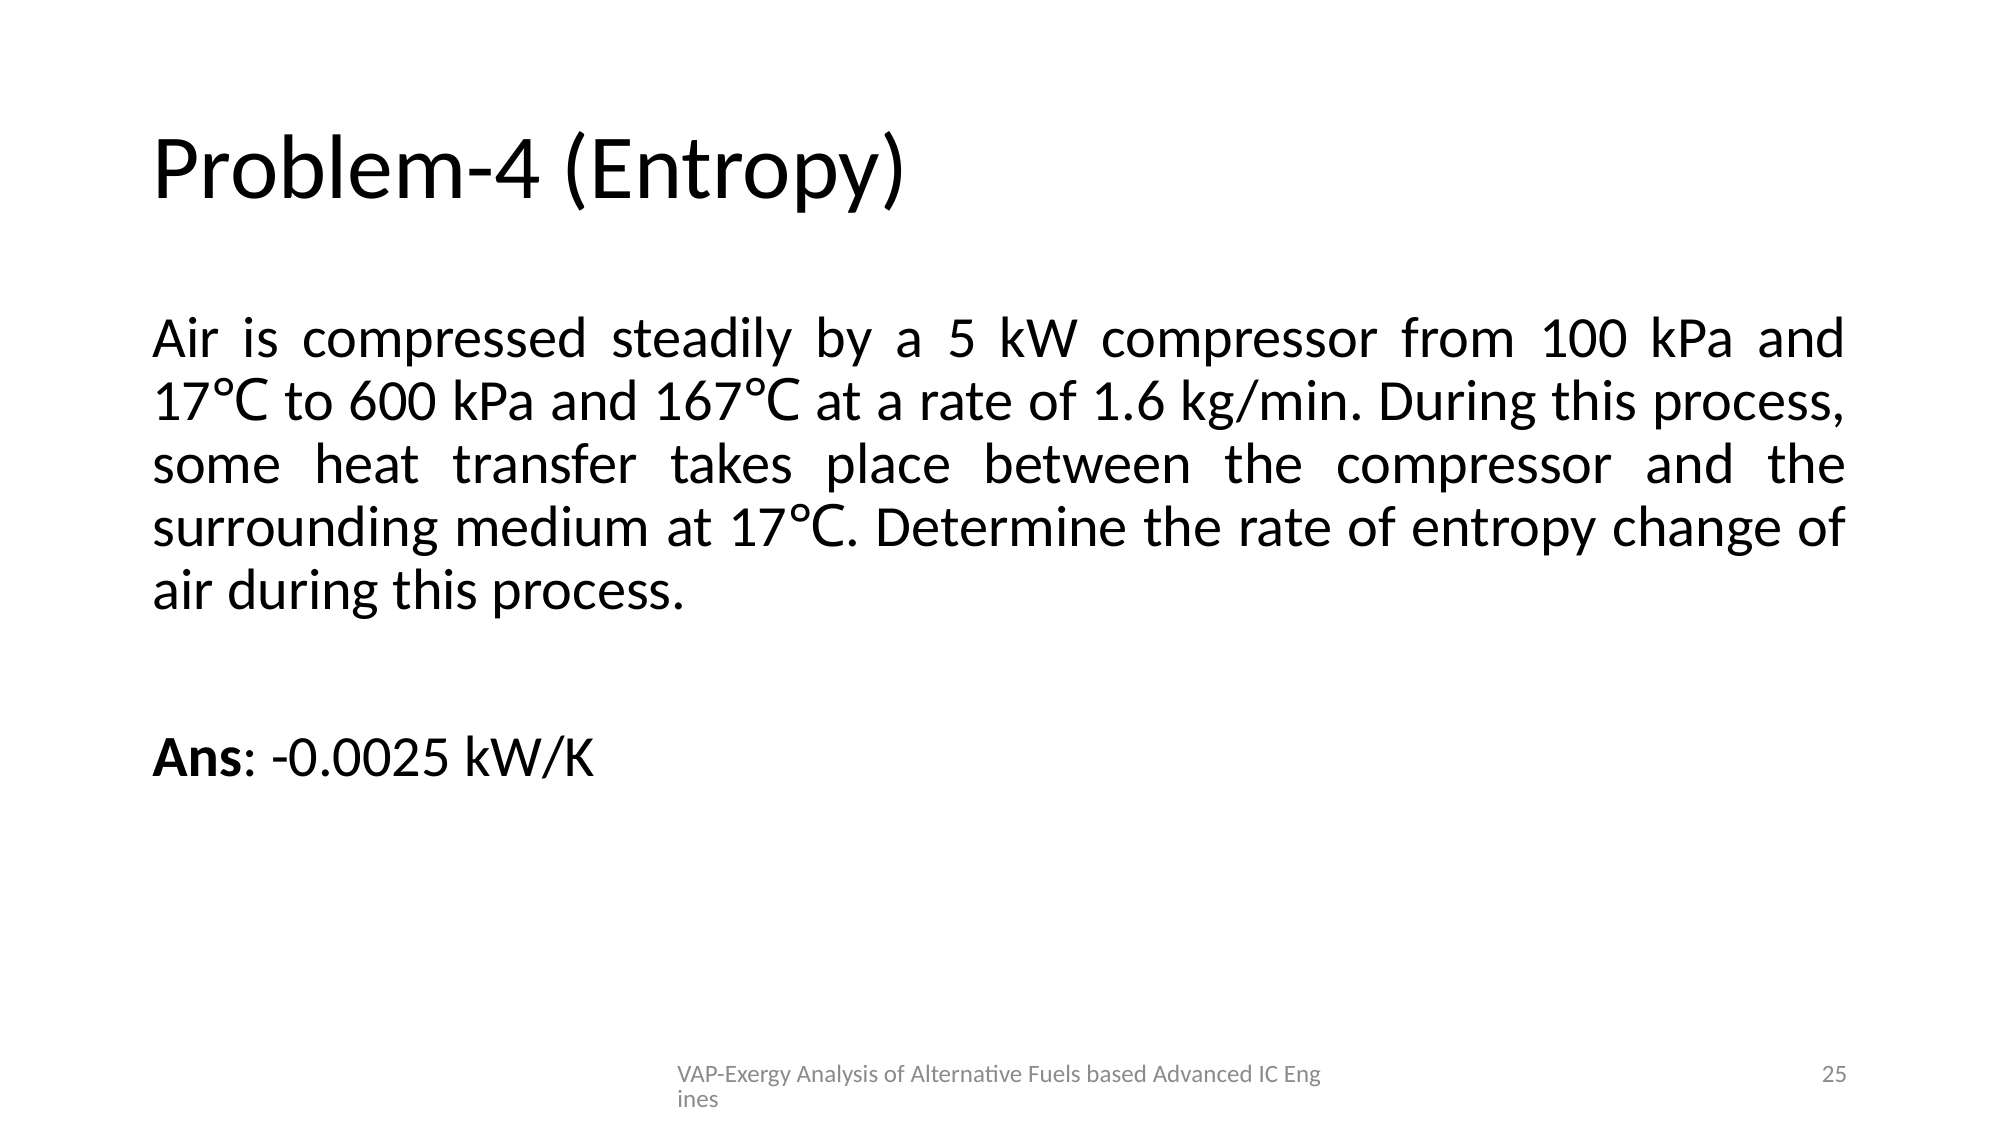

# Problem-4 (Entropy)
Air is compressed steadily by a 5 kW compressor from 100 kPa and 17℃ to 600 kPa and 167℃ at a rate of 1.6 kg/min. During this process, some heat transfer takes place between the compressor and the surrounding medium at 17℃. Determine the rate of entropy change of air during this process.

Ans: -0.0025 kW/K
VAP-Exergy Analysis of Alternative Fuels based Advanced IC Engines
25